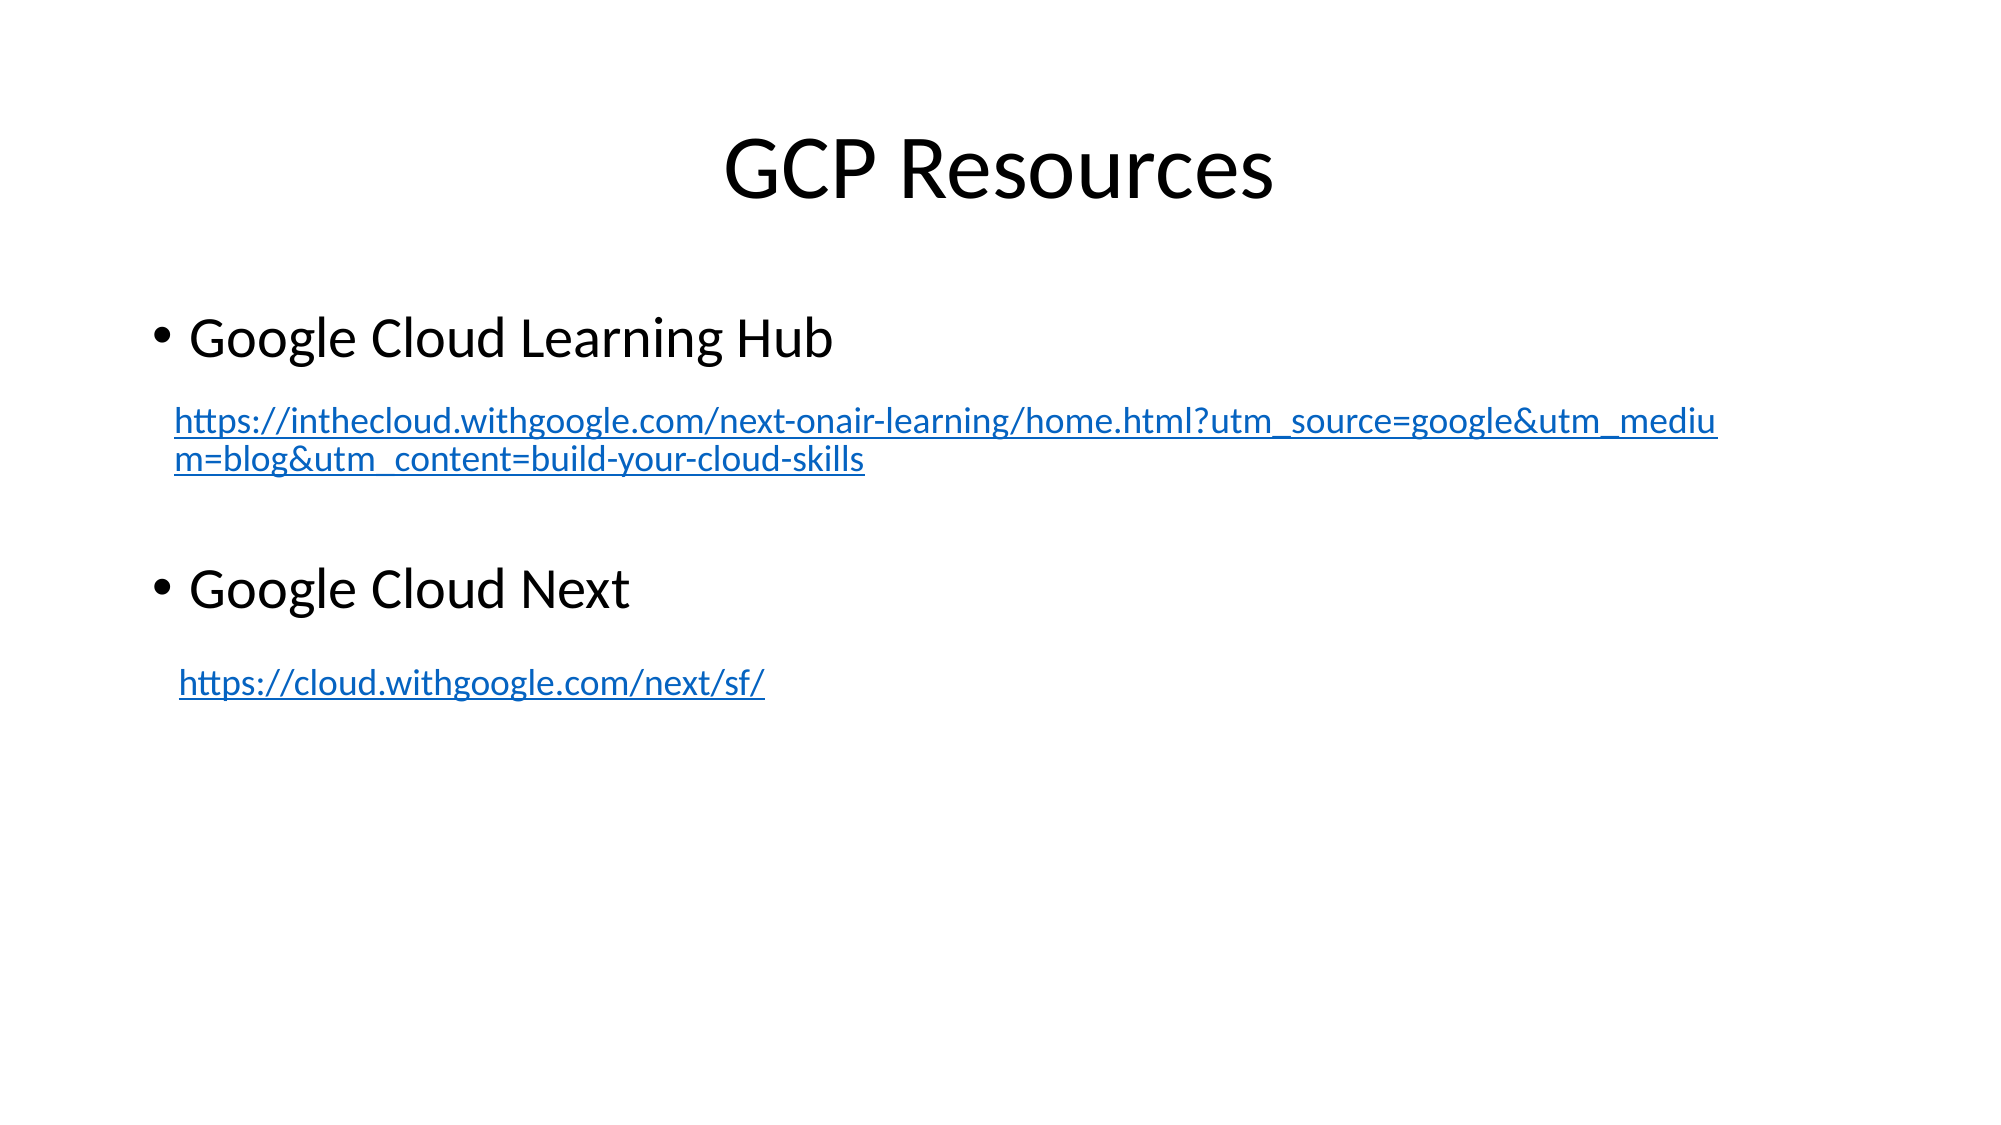

# GCP Resources
Google Cloud Learning Hub

Google Cloud Next
https://inthecloud.withgoogle.com/next-onair-learning/home.html?utm_source=google&utm_medium=blog&utm_content=build-your-cloud-skills

https://cloud.withgoogle.com/next/sf/